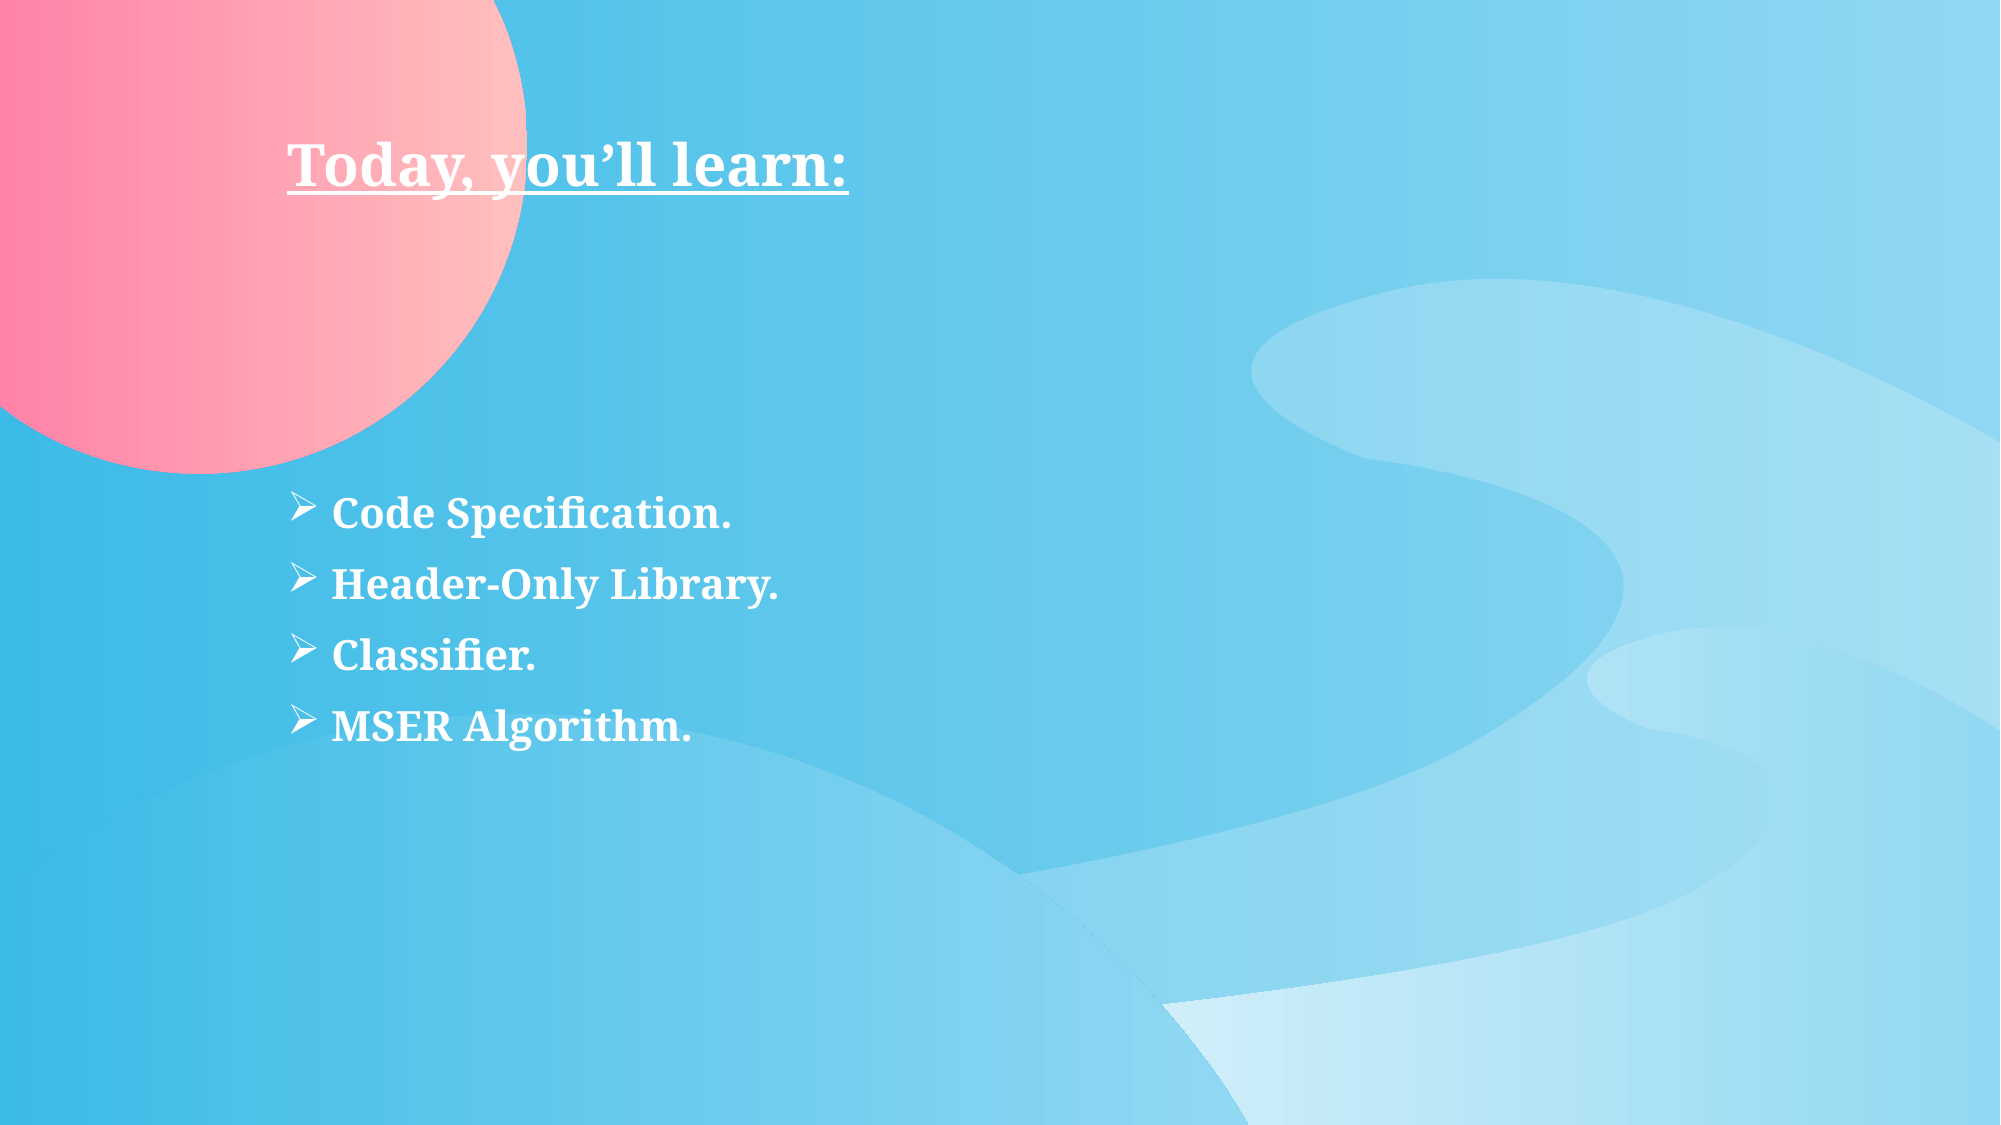

# Today, you’ll learn:
 Code Specification.
 Header-Only Library.
 Classifier.
 MSER Algorithm.